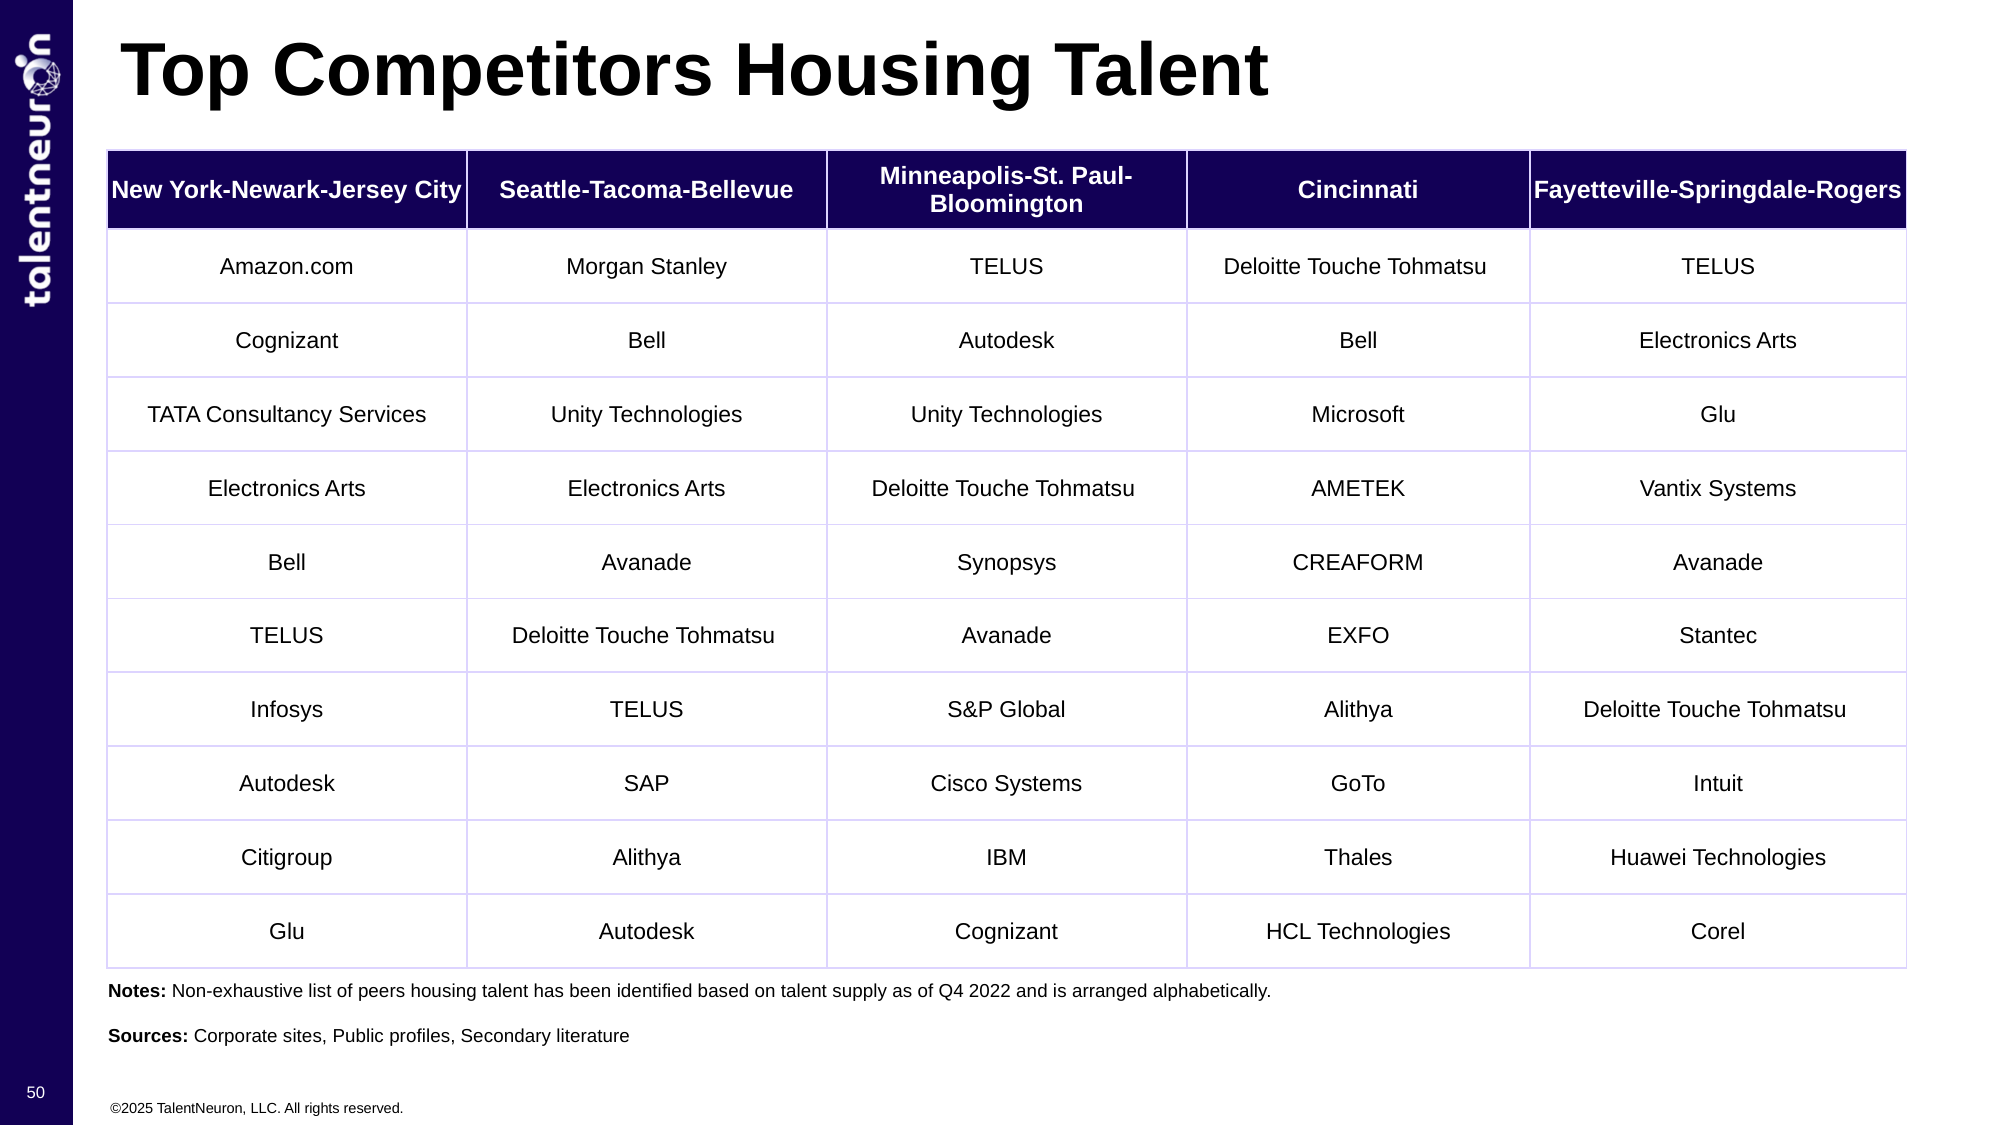

Top Competitors Housing Talent
| New York-Newark-Jersey City​ | Seattle-Tacoma-Bellevue​ | Minneapolis-St. Paul-Bloomington​ | Cincinnati​ | Fayetteville-Springdale-Rogers​ |
| --- | --- | --- | --- | --- |
| Amazon.com | Morgan Stanley | TELUS | Deloitte Touche Tohmatsu | TELUS |
| Cognizant | Bell | Autodesk | Bell | Electronics Arts |
| TATA Consultancy Services | Unity Technologies | Unity Technologies | Microsoft | Glu |
| Electronics Arts | Electronics Arts | Deloitte Touche Tohmatsu | AMETEK | Vantix Systems |
| Bell | Avanade | Synopsys | CREAFORM | Avanade |
| TELUS | Deloitte Touche Tohmatsu | Avanade | EXFO | Stantec |
| Infosys | TELUS | S&P Global | Alithya | Deloitte Touche Tohmatsu |
| Autodesk | SAP | Cisco Systems | GoTo | Intuit |
| Citigroup | Alithya | IBM | Thales | Huawei Technologies |
| Glu | Autodesk | Cognizant | HCL Technologies | Corel |

Notes: Non-exhaustive list of peers housing talent has been identified based on talent supply as of Q4 2022 and is arranged alphabetically.
Sources: Corporate sites, Public profiles, Secondary literature

50